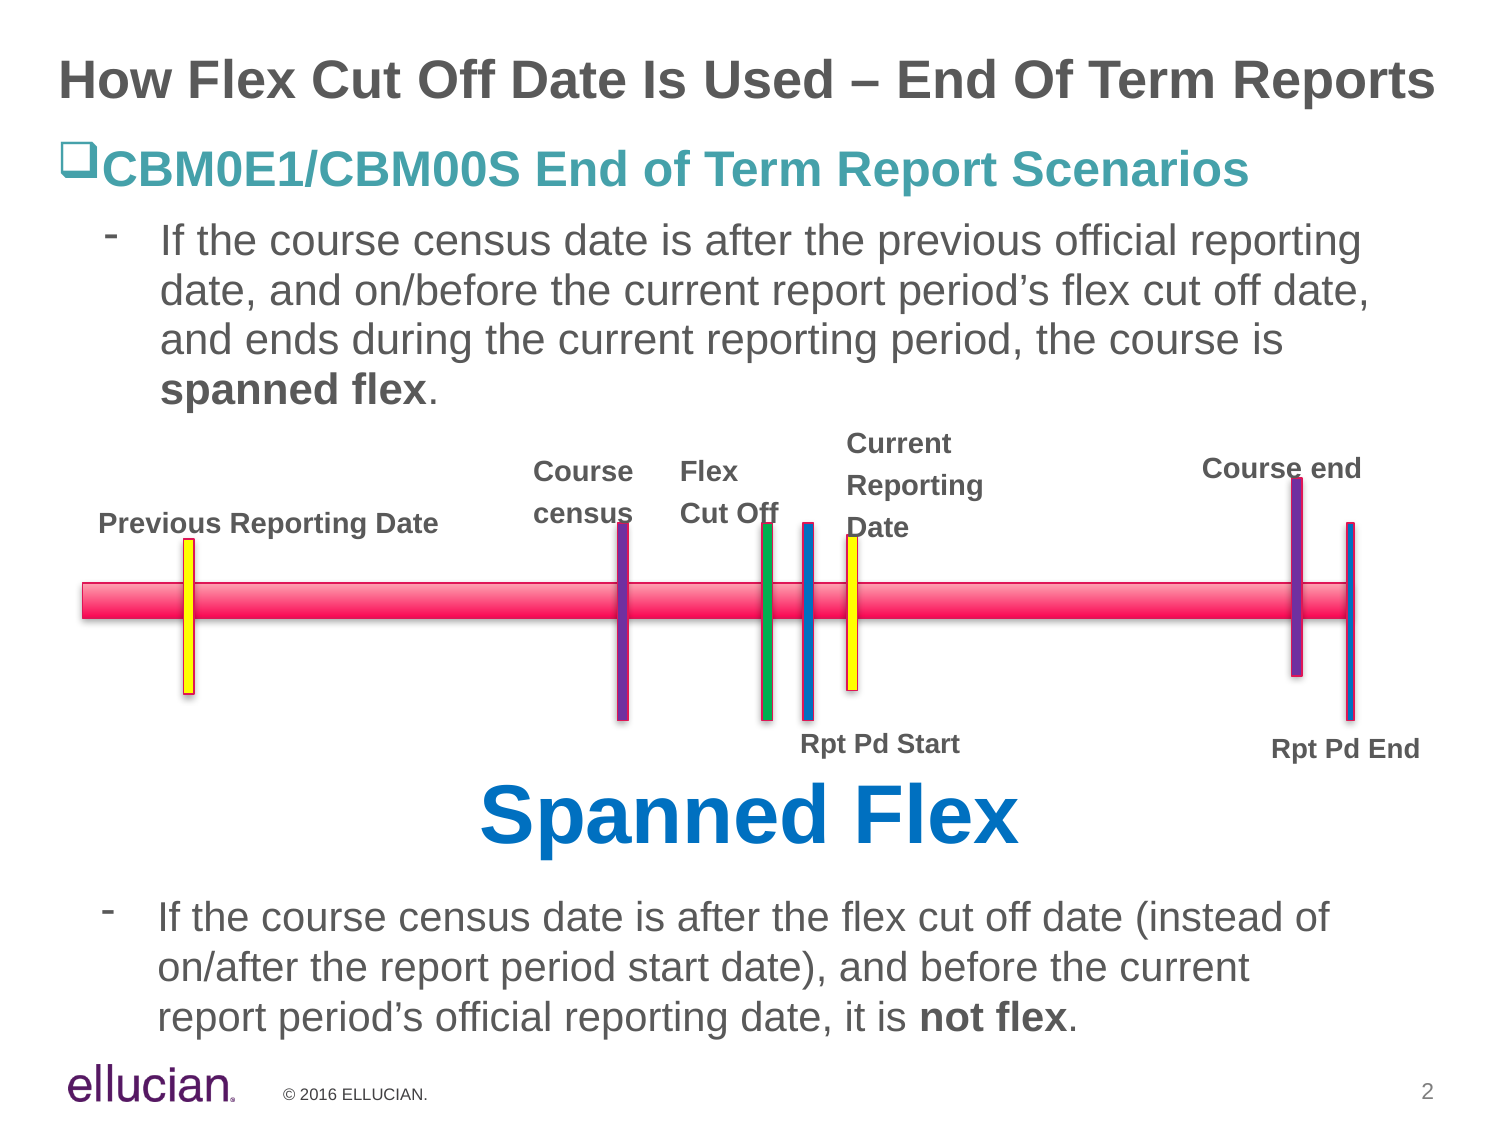

# How Flex Cut Off Date Is Used – End Of Term Reports
CBM0E1/CBM00S End of Term Report Scenarios
If the course census date is after the previous official reporting date, and on/before the current report period’s flex cut off date, and ends during the current reporting period, the course is spanned flex.

Current Reporting Date
Course end
Flex
Cut Off
Course census

Previous Reporting Date

Rpt Pd Start
Rpt Pd End
Spanned Flex
If the course census date is after the flex cut off date (instead of on/after the report period start date), and before the current report period’s official reporting date, it is not flex.